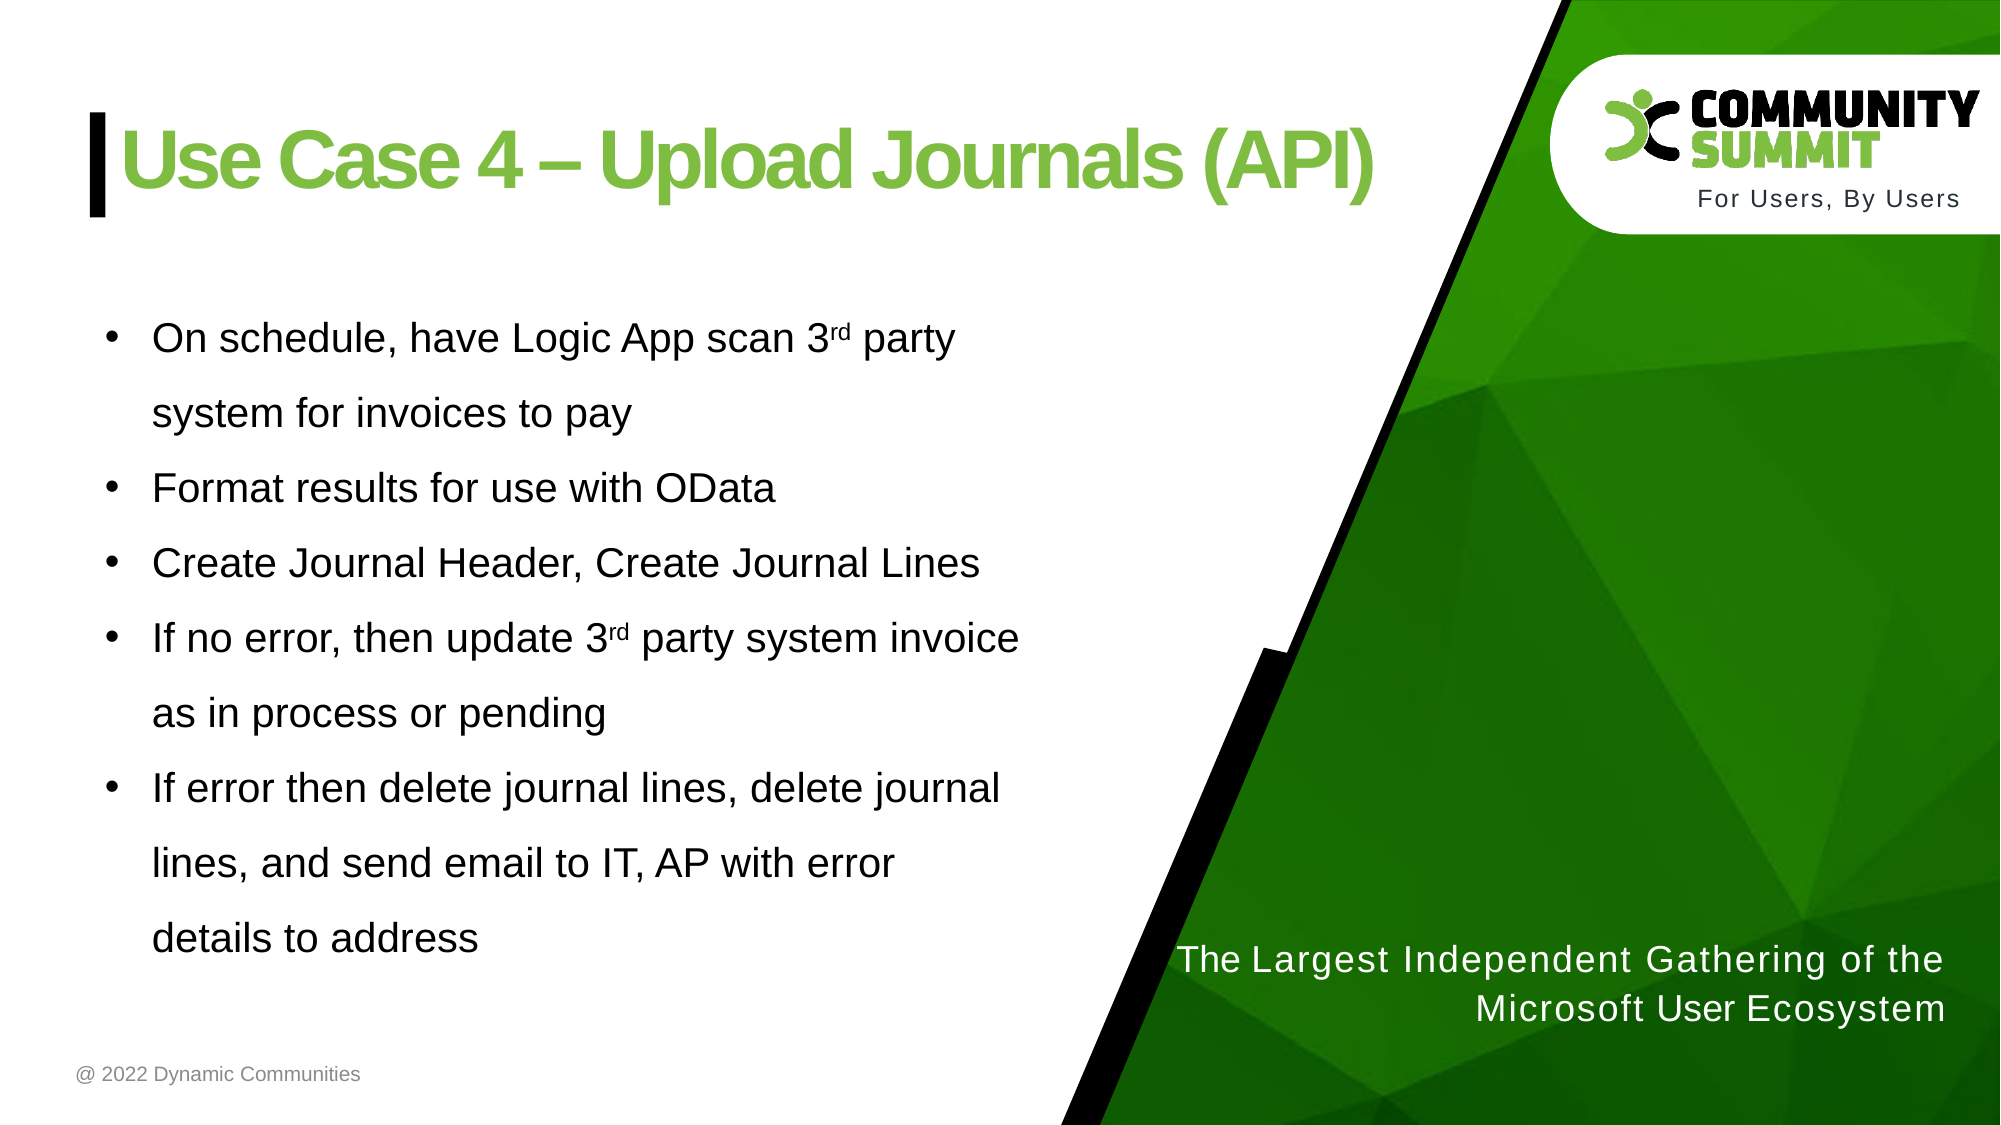

Use Case 4 – Upload Journals (API)
On schedule, have Logic App scan 3rd party system for invoices to pay
Format results for use with OData
Create Journal Header, Create Journal Lines
If no error, then update 3rd party system invoice as in process or pending
If error then delete journal lines, delete journal lines, and send email to IT, AP with error details to address